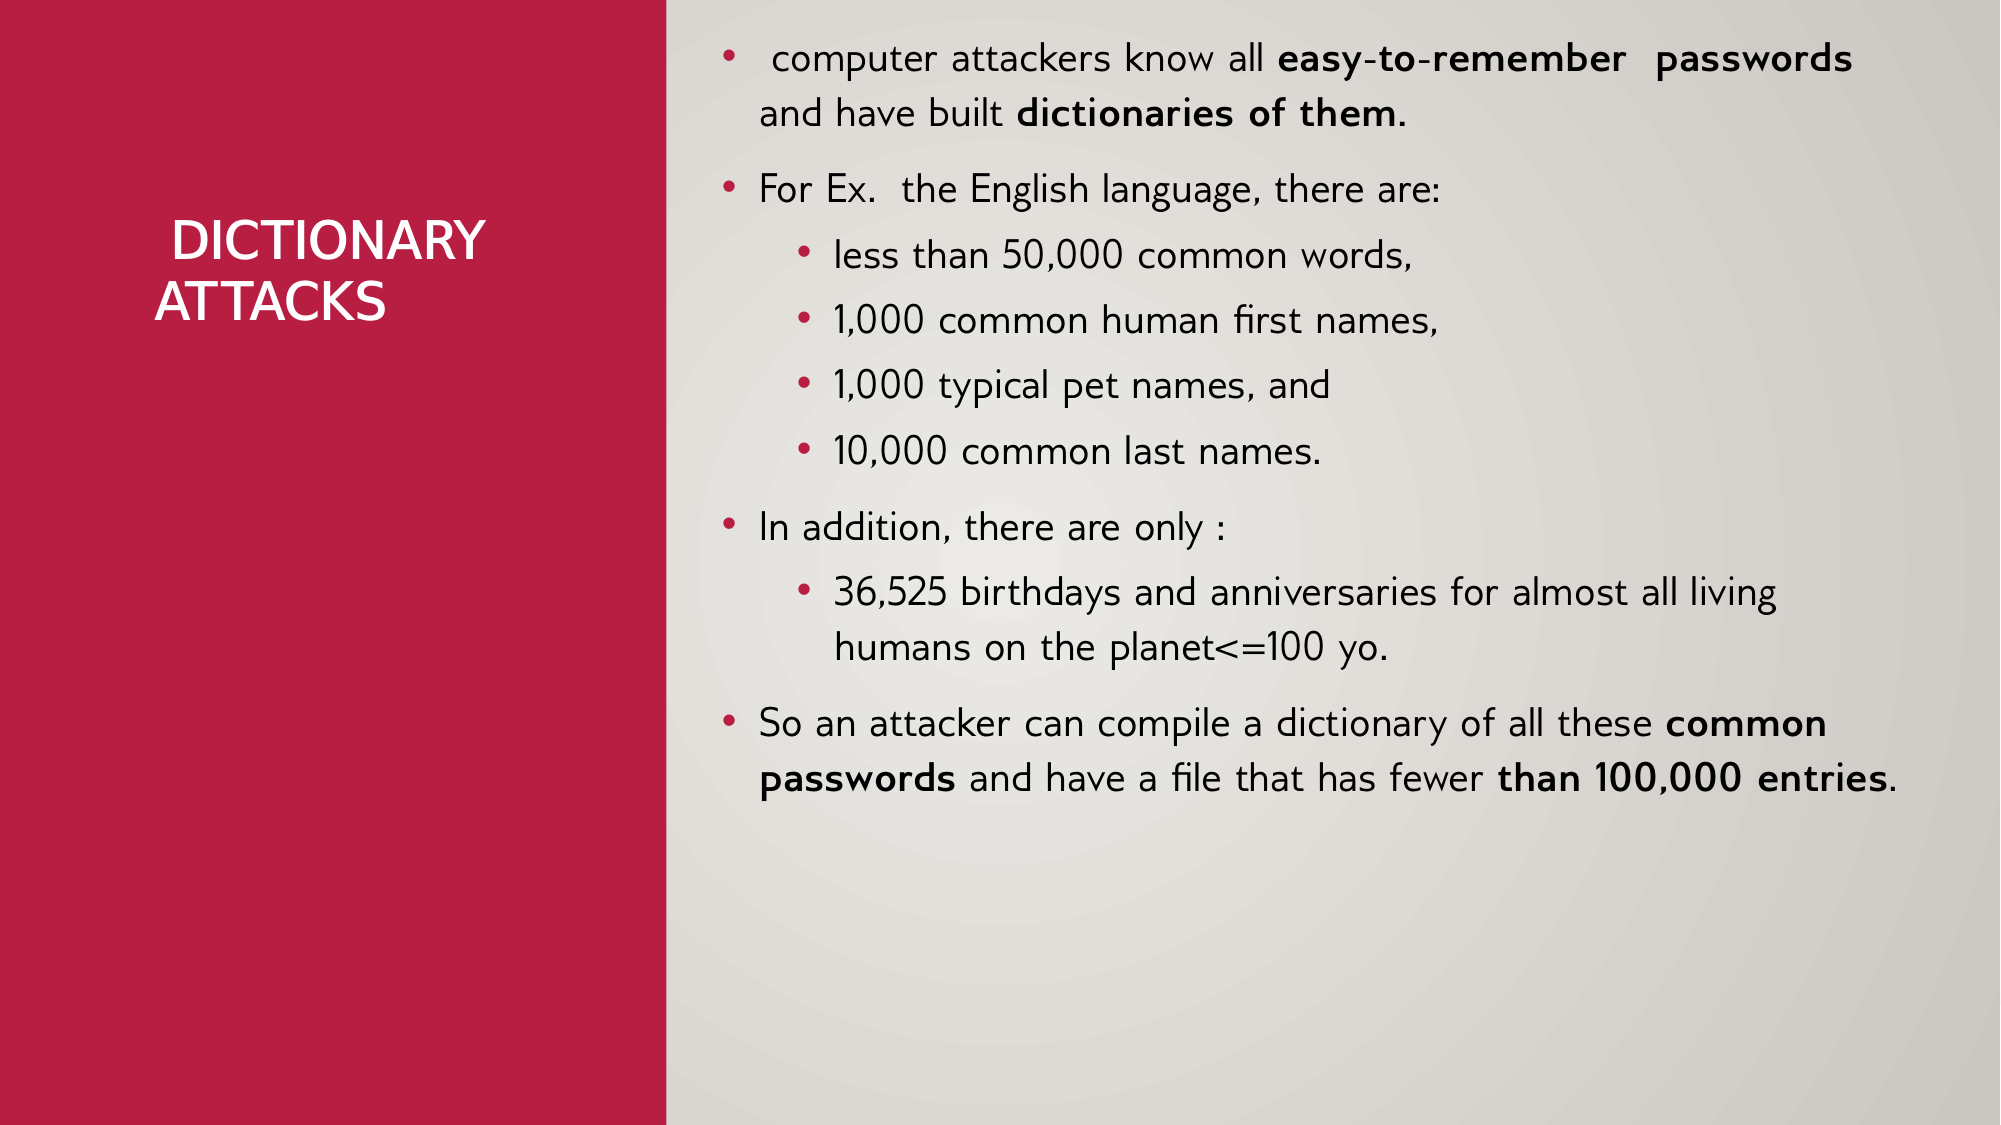

computer attackers know all easy-to-remember  passwords and have built dictionaries of them.
For Ex.  the English language, there are:
less than 50,000 common words,
1,000 common human ﬁrst names,
1,000 typical pet names, and
10,000 common last names.
In addition, there are only :
36,525 birthdays and anniversaries for almost all living humans on the planet<=100 yo.
So an attacker can compile a dictionary of all these common passwords and have a ﬁle that has fewer than 100,000 entries.
# Dictionary Attacks